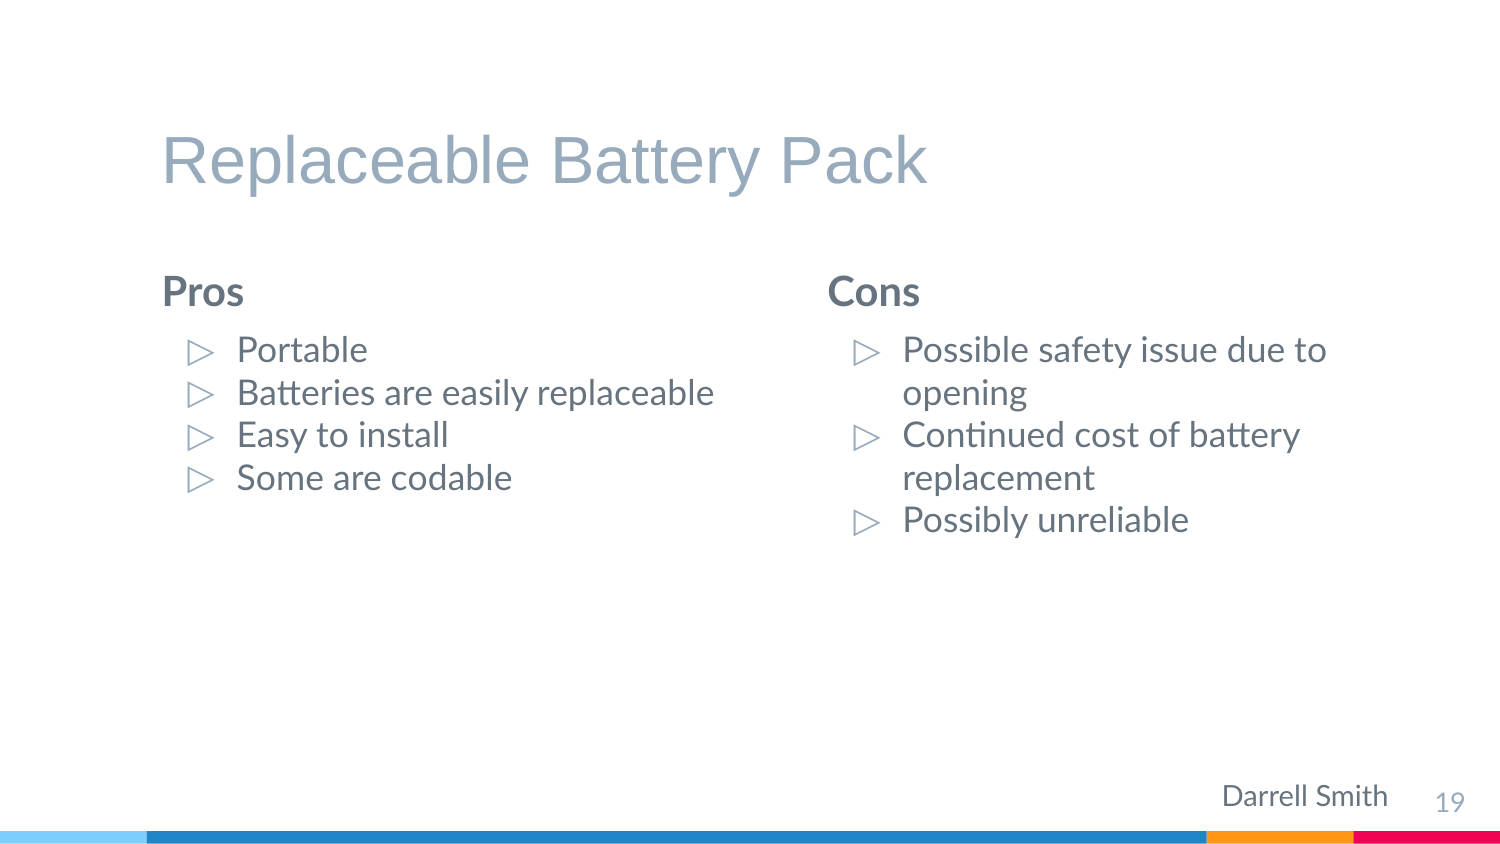

# Replaceable Battery Pack
Pros
Portable
Batteries are easily replaceable
Easy to install
Some are codable

Cons
Possible safety issue due to opening
Continued cost of battery replacement
Possibly unreliable

Darrell Smith
19